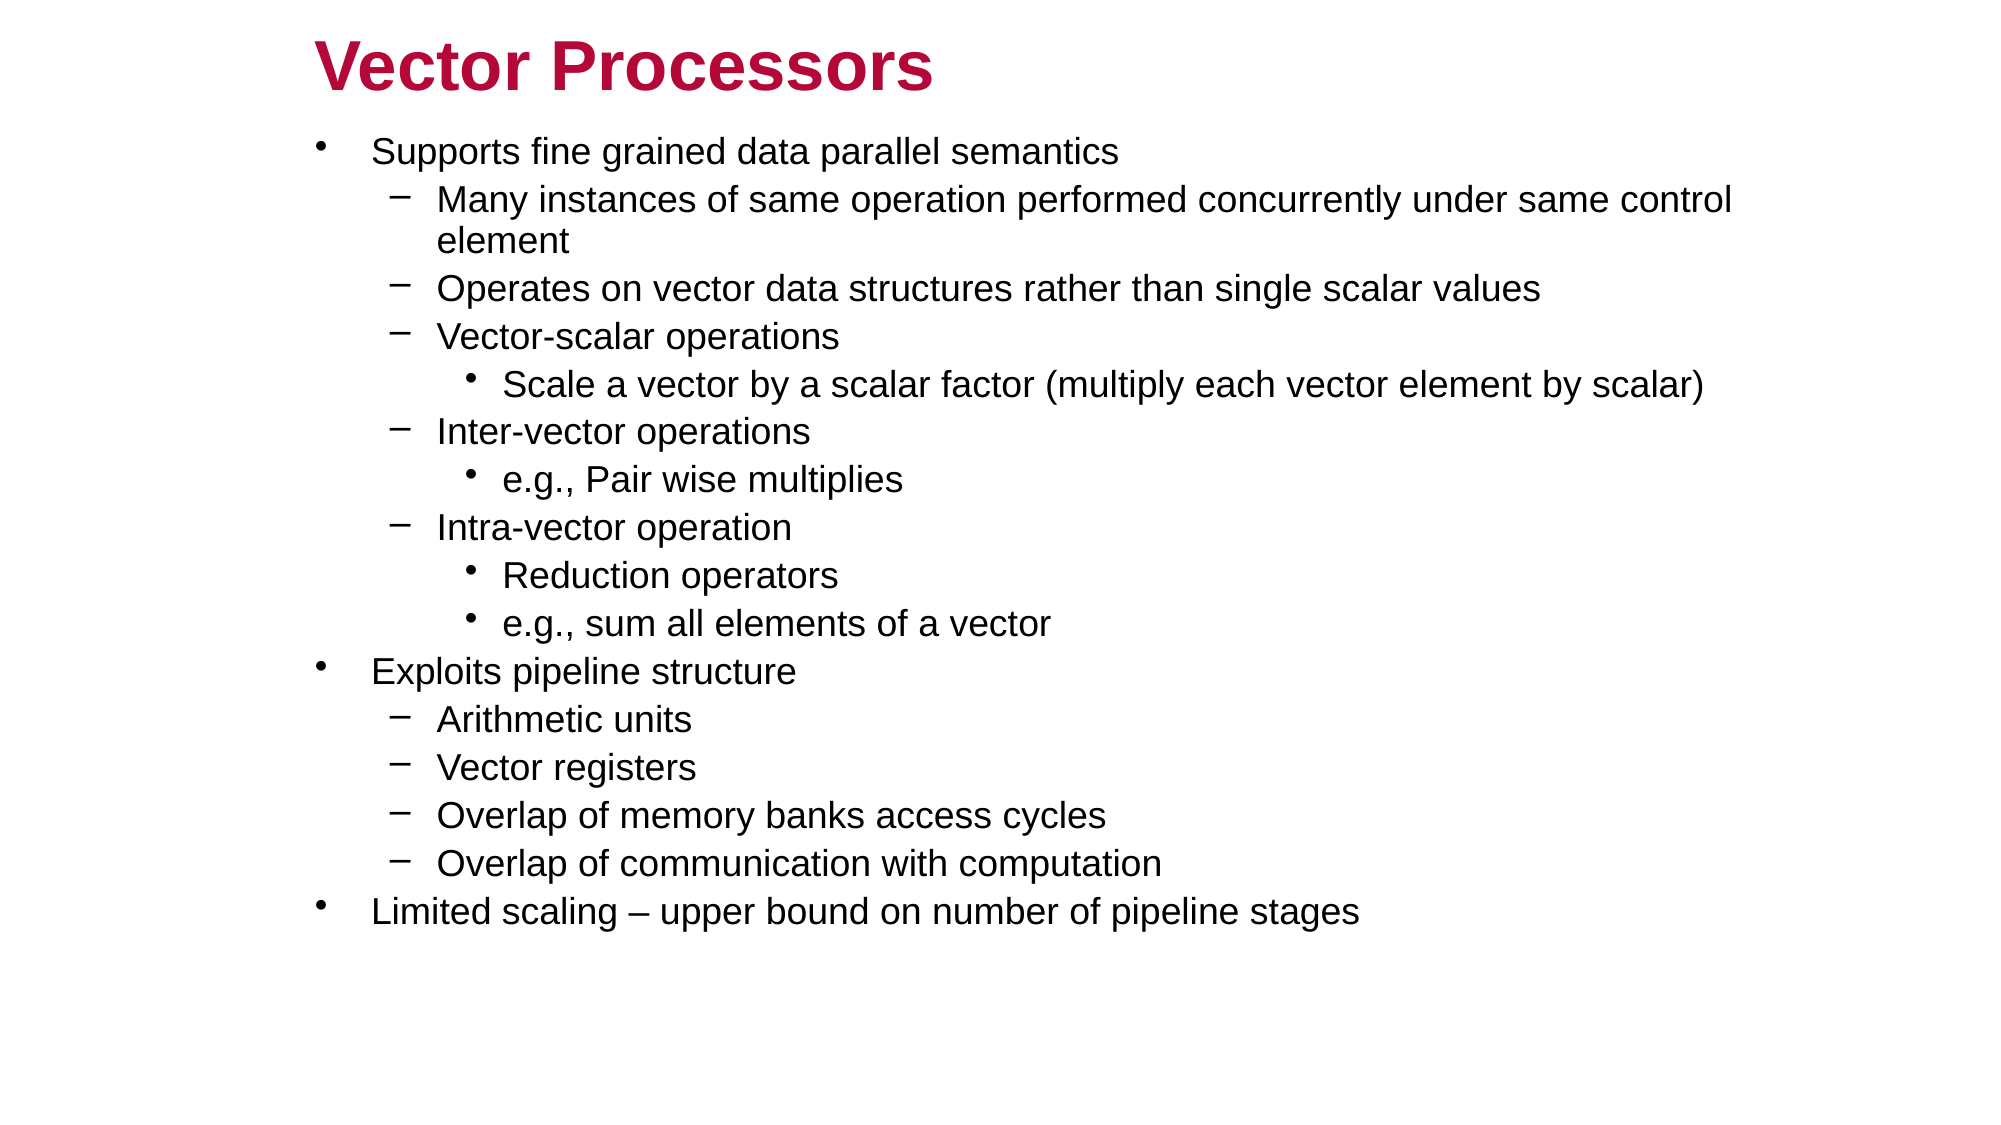

Vector Processors
Supports fine grained data parallel semantics
Many instances of same operation performed concurrently under same control element
Operates on vector data structures rather than single scalar values
Vector-scalar operations
Scale a vector by a scalar factor (multiply each vector element by scalar)
Inter-vector operations
e.g., Pair wise multiplies
Intra-vector operation
Reduction operators
e.g., sum all elements of a vector
Exploits pipeline structure
Arithmetic units
Vector registers
Overlap of memory banks access cycles
Overlap of communication with computation
Limited scaling – upper bound on number of pipeline stages